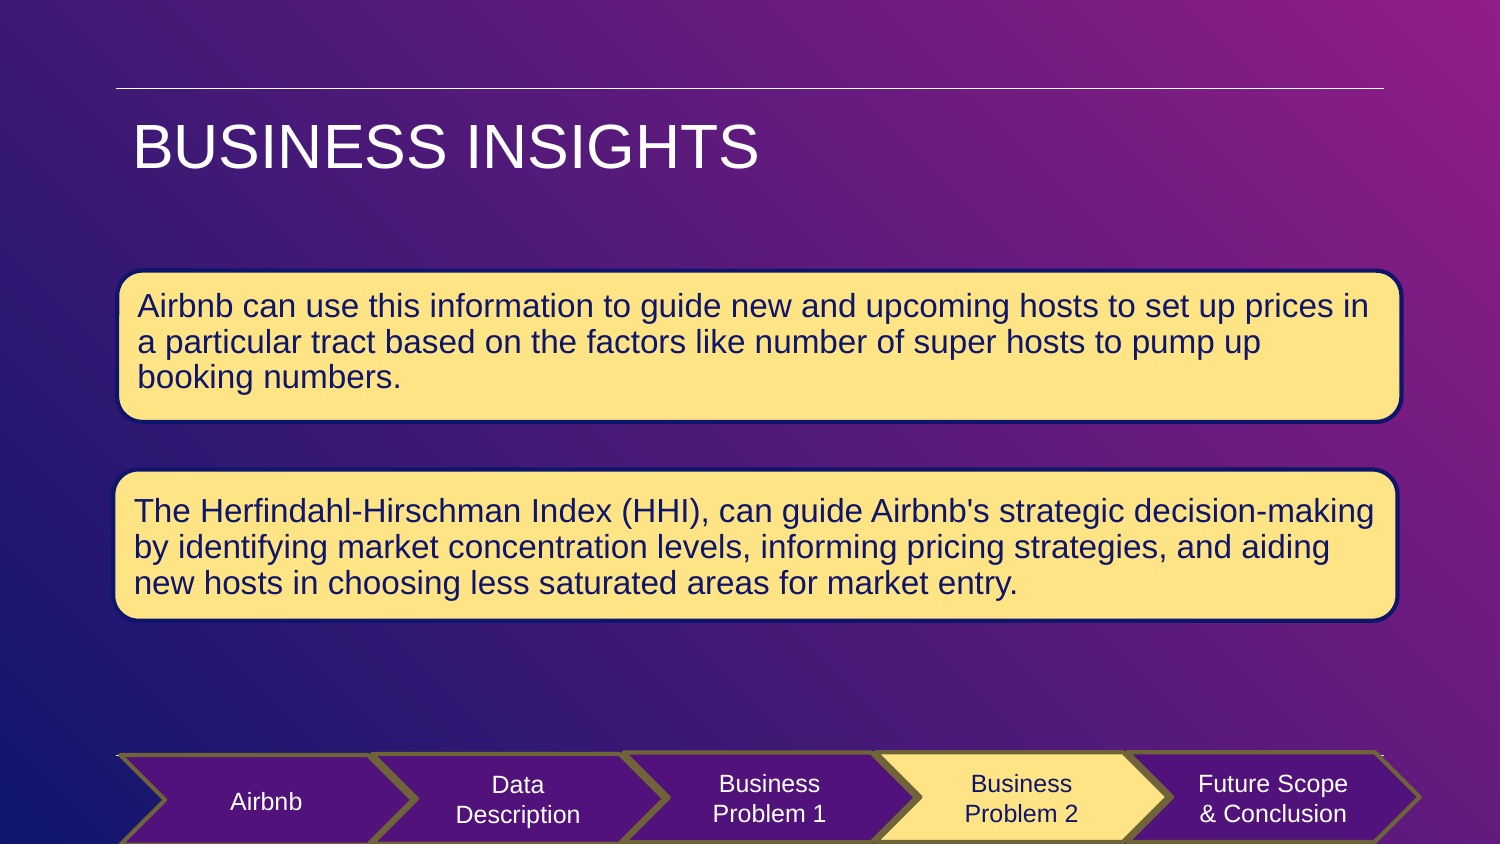

BUSINESS INSIGHTS

Airbnb can use this information to guide new and upcoming hosts to set up prices in a particular tract based on the factors like number of super hosts to pump up booking numbers.

The Herfindahl-Hirschman Index (HHI), can guide Airbnb's strategic decision-making by identifying market concentration levels, informing pricing strategies, and aiding new hosts in choosing less saturated areas for market entry.
Business Problem 2
Future Scope & Conclusion
Business Problem 1
Data Description
Airbnb